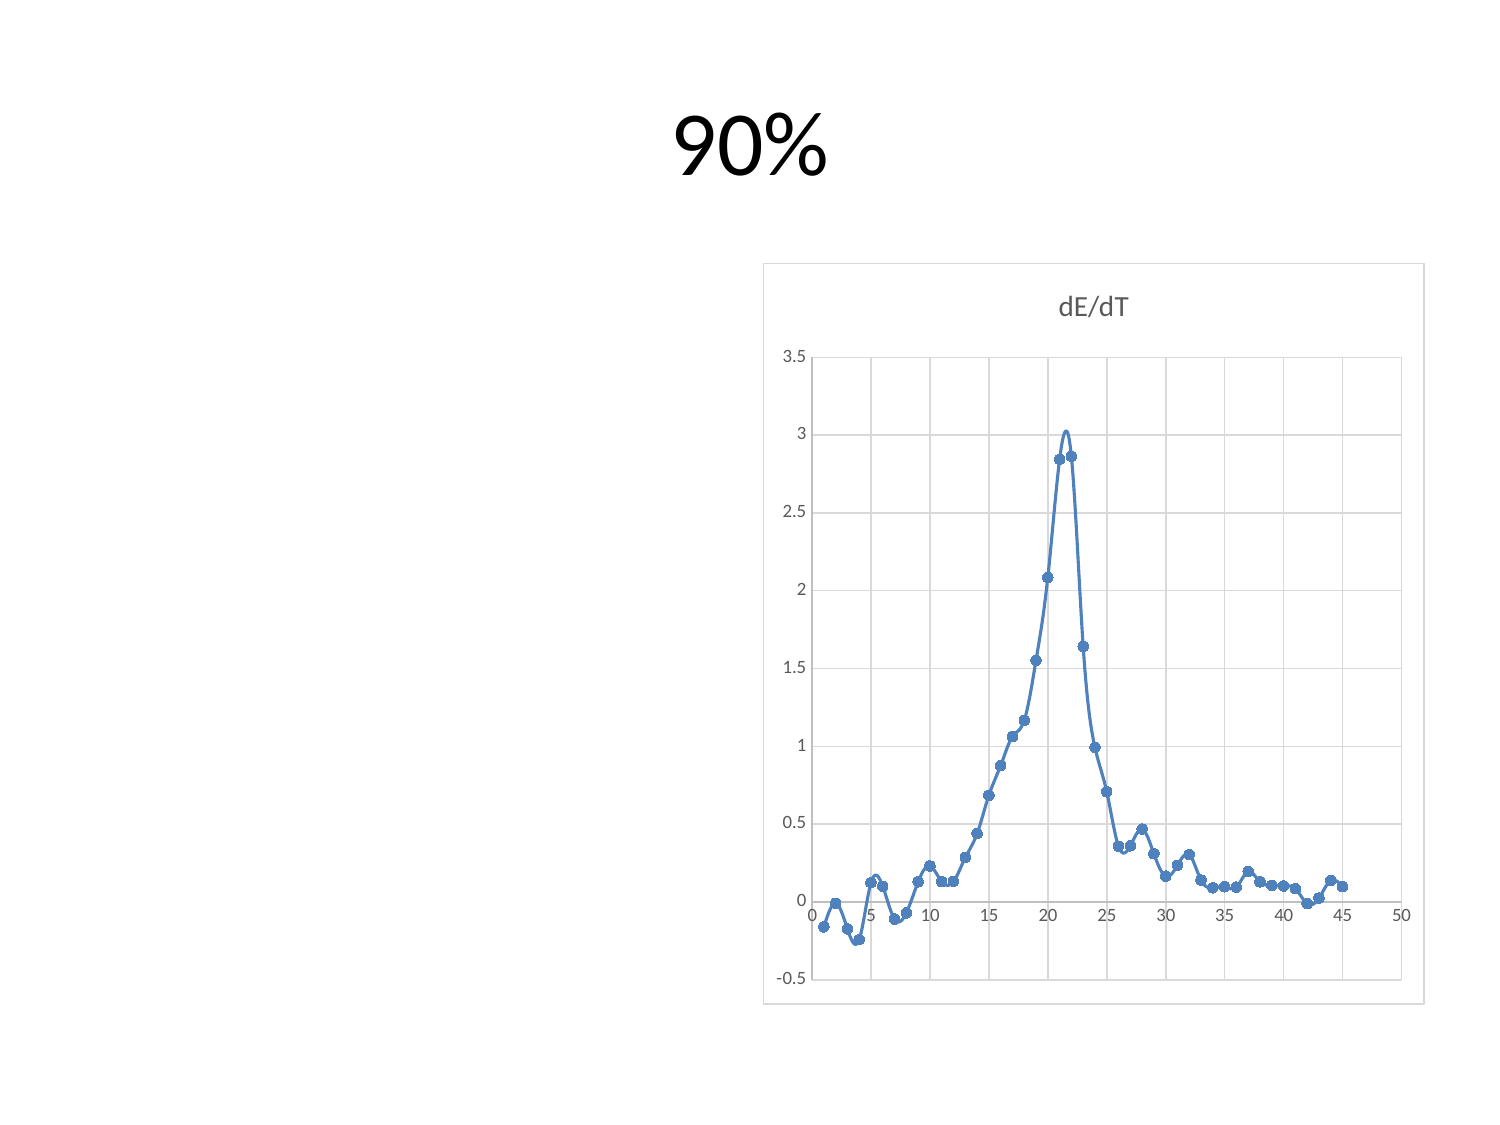

# 90%

### Chart: dE/dT

| Category |  |
|---|---|